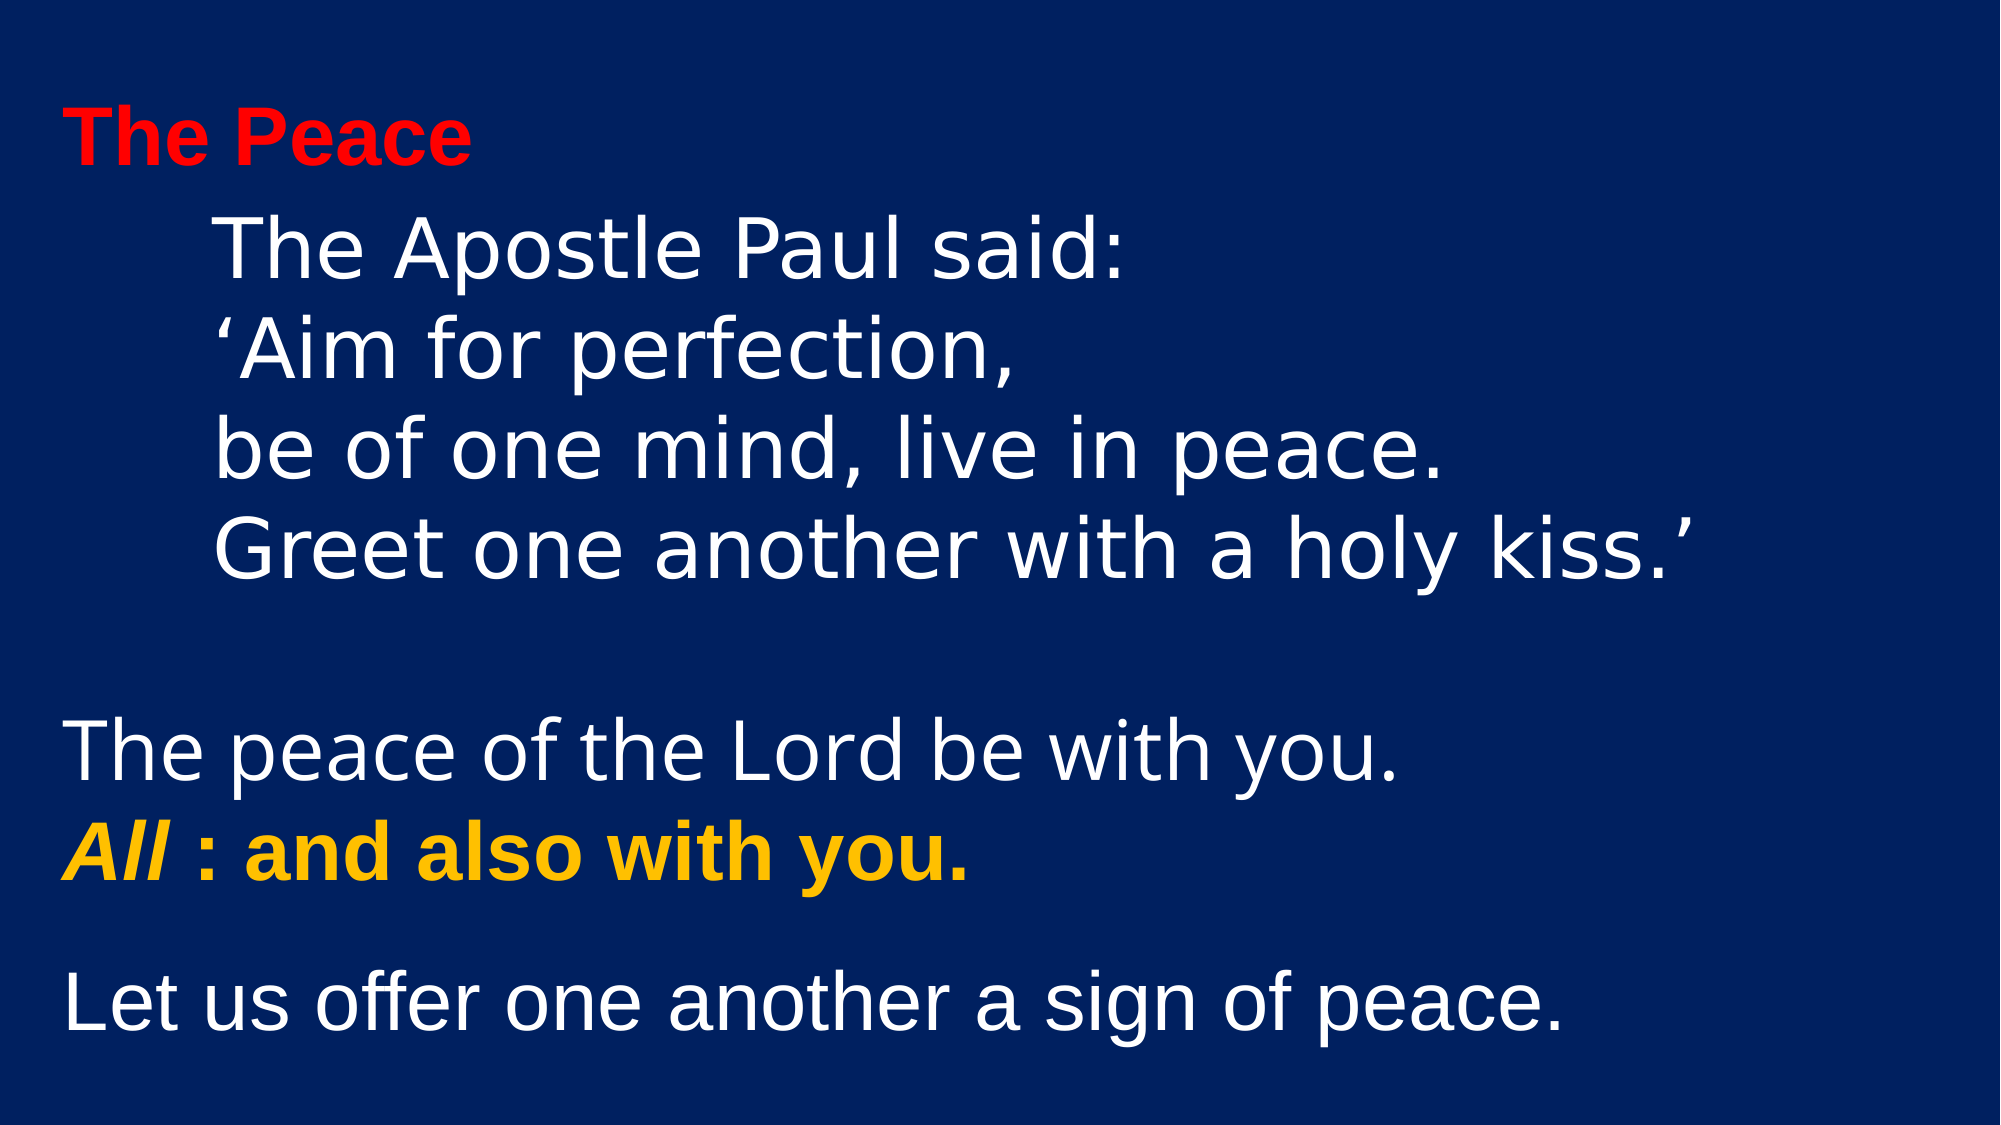

The Peace
	The Apostle Paul said:
	‘Aim for perfection, 
	be of one mind, live in peace.
	Greet one another with a holy kiss.’

The peace of the Lord be with you.
All : and also with you.
Let us offer one another a sign of peace.